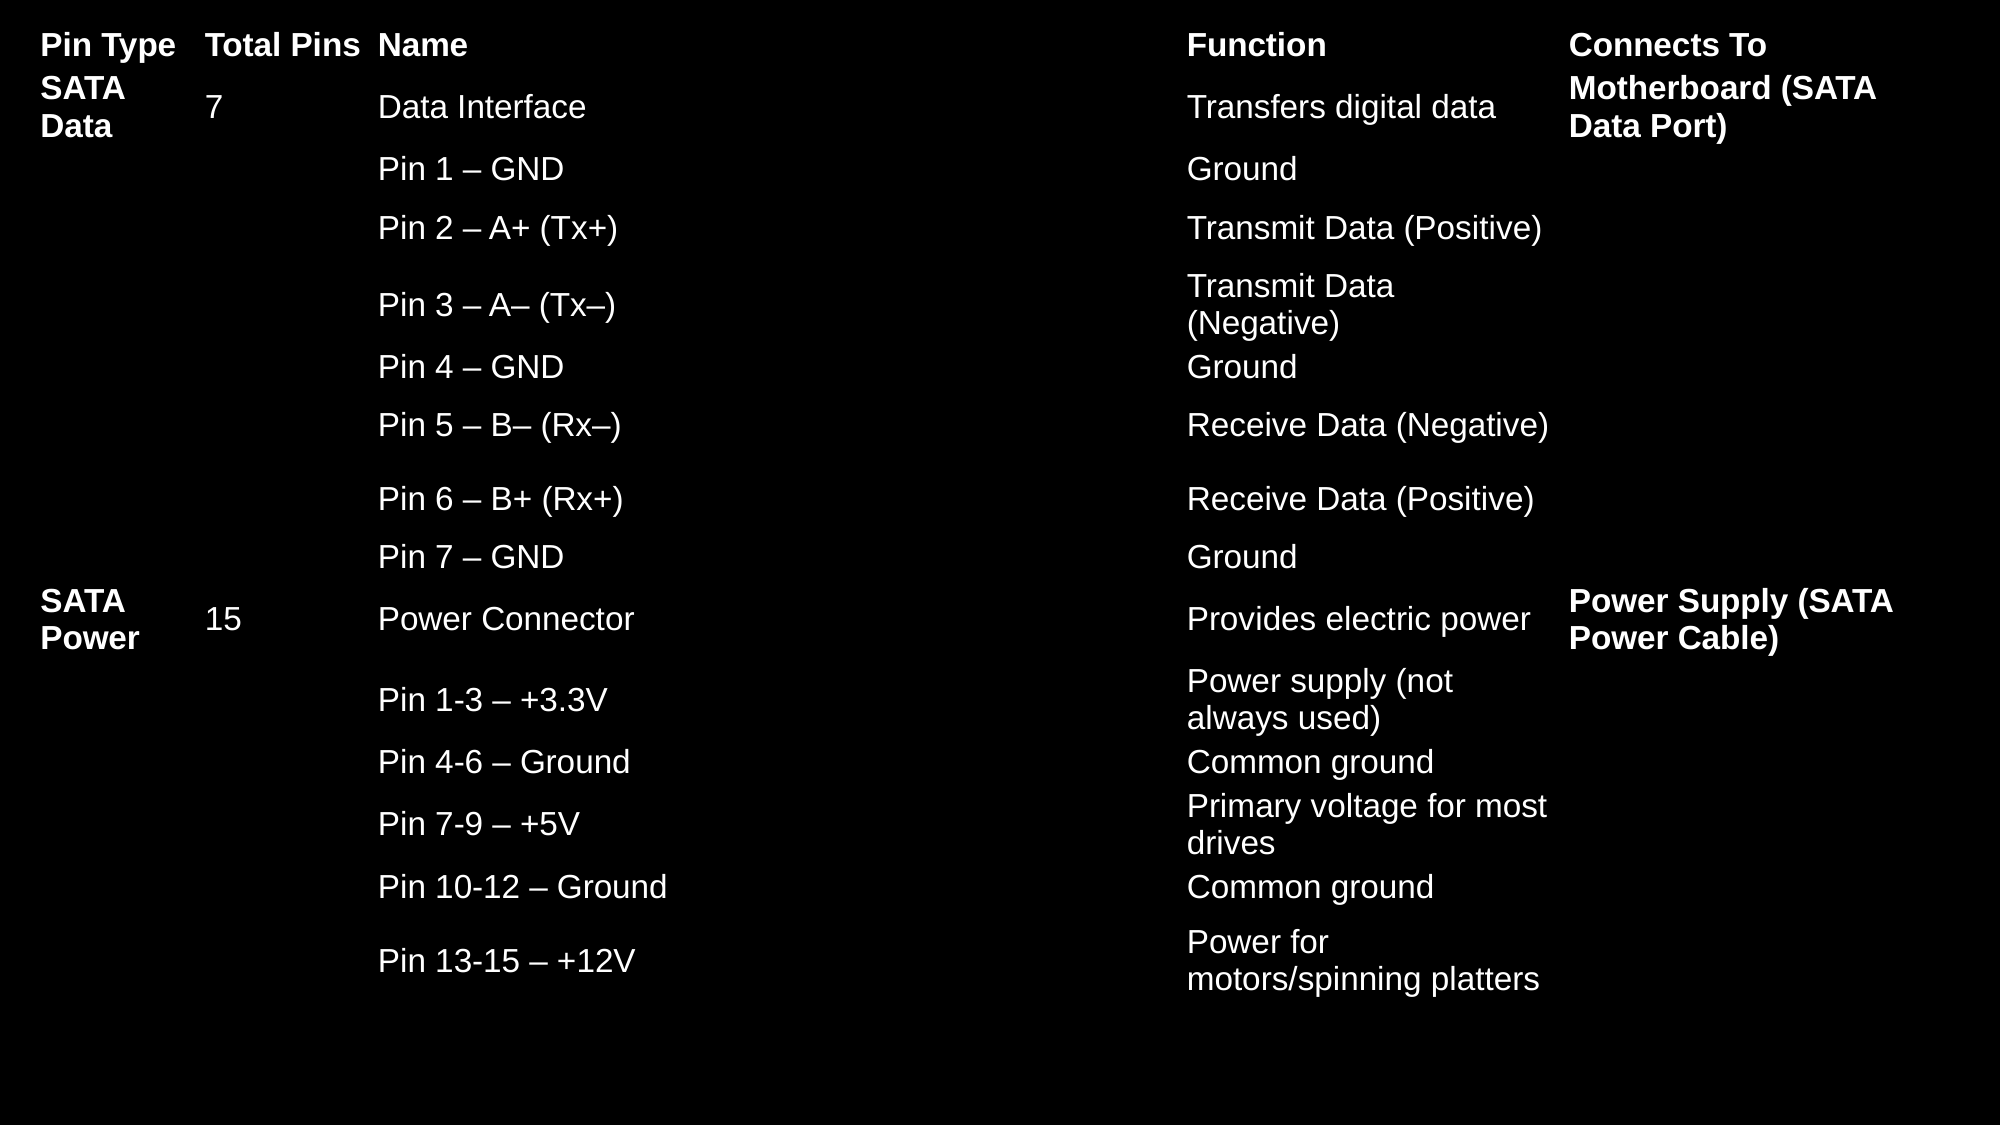

| Pin Type | Total Pins | Name | Function | Connects To |
| --- | --- | --- | --- | --- |
| SATA Data | 7 | Data Interface | Transfers digital data | Motherboard (SATA Data Port) |
|  |  | Pin 1 – GND | Ground |  |
|  |  | Pin 2 – A+ (Tx+) | Transmit Data (Positive) |  |
|  |  | Pin 3 – A– (Tx–) | Transmit Data (Negative) |  |
|  |  | Pin 4 – GND | Ground |  |
|  |  | Pin 5 – B– (Rx–) | Receive Data (Negative) |  |
|  |  | Pin 6 – B+ (Rx+) | Receive Data (Positive) |  |
|  |  | Pin 7 – GND | Ground |  |
| SATA Power | 15 | Power Connector | Provides electric power | Power Supply (SATA Power Cable) |
|  |  | Pin 1-3 – +3.3V | Power supply (not always used) |  |
|  |  | Pin 4-6 – Ground | Common ground |  |
|  |  | Pin 7-9 – +5V | Primary voltage for most drives |  |
|  |  | Pin 10-12 – Ground | Common ground |  |
|  |  | Pin 13-15 – +12V | Power for motors/spinning platters |  |